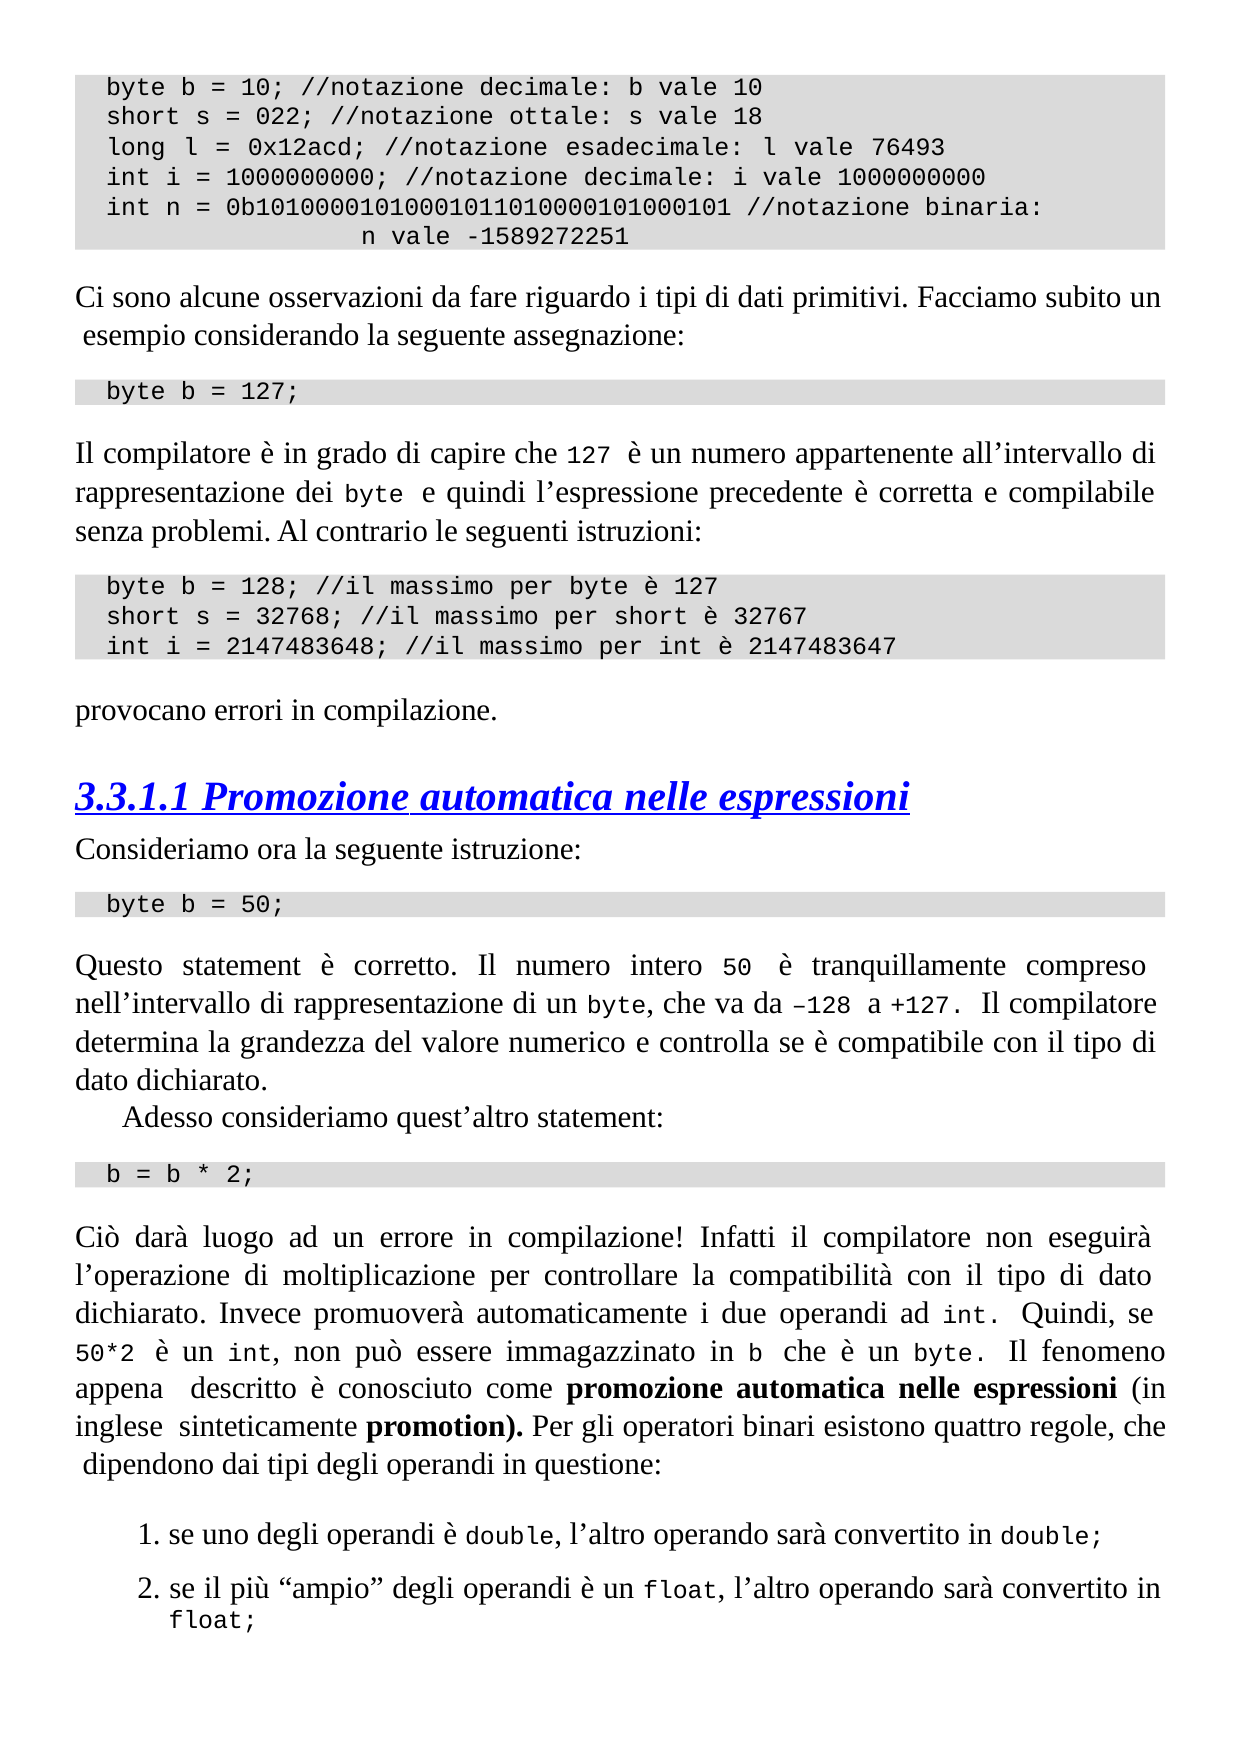

byte b = 10; //notazione decimale: b vale 10
short s = 022; //notazione ottale: s vale 18
long l = 0x12acd; //notazione esadecimale: l vale 76493  int i = 1000000000; //notazione decimale: i vale 1000000000
int n = 0b10100001010001011010000101000101 //notazione binaria:  n vale -1589272251
Ci sono alcune osservazioni da fare riguardo i tipi di dati primitivi. Facciamo subito un  esempio considerando la seguente assegnazione:
byte b = 127;
Il compilatore è in grado di capire che 127 è un numero appartenente all’intervallo di  rappresentazione dei byte e quindi l’espressione precedente è corretta e compilabile  senza problemi. Al contrario le seguenti istruzioni:
byte b = 128; //il massimo per byte è 127
short s = 32768; //il massimo per short è 32767
int i = 2147483648; //il massimo per int è 2147483647
provocano errori in compilazione.

3.3.1.1 Promozione automatica nelle espressioni
Consideriamo ora la seguente istruzione:
byte b = 50;
Questo statement è corretto. Il numero intero 50 è tranquillamente compreso  nell’intervallo di rappresentazione di un byte, che va da –128 a +127. Il compilatore  determina la grandezza del valore numerico e controlla se è compatibile con il tipo di  dato dichiarato.
Adesso consideriamo quest’altro statement:
b = b * 2;
Ciò darà luogo ad un errore in compilazione! Infatti il compilatore non eseguirà  l’operazione di moltiplicazione per controllare la compatibilità con il tipo di dato  dichiarato. Invece promuoverà automaticamente i due operandi ad int. Quindi, se  50*2 è un int, non può essere immagazzinato in b che è un byte. Il fenomeno appena  descritto è conosciuto come promozione automatica nelle espressioni (in inglese  sinteticamente promotion). Per gli operatori binari esistono quattro regole, che  dipendono dai tipi degli operandi in questione:

se uno degli operandi è double, l’altro operando sarà convertito in double;
se il più “ampio” degli operandi è un float, l’altro operando sarà convertito in
float;